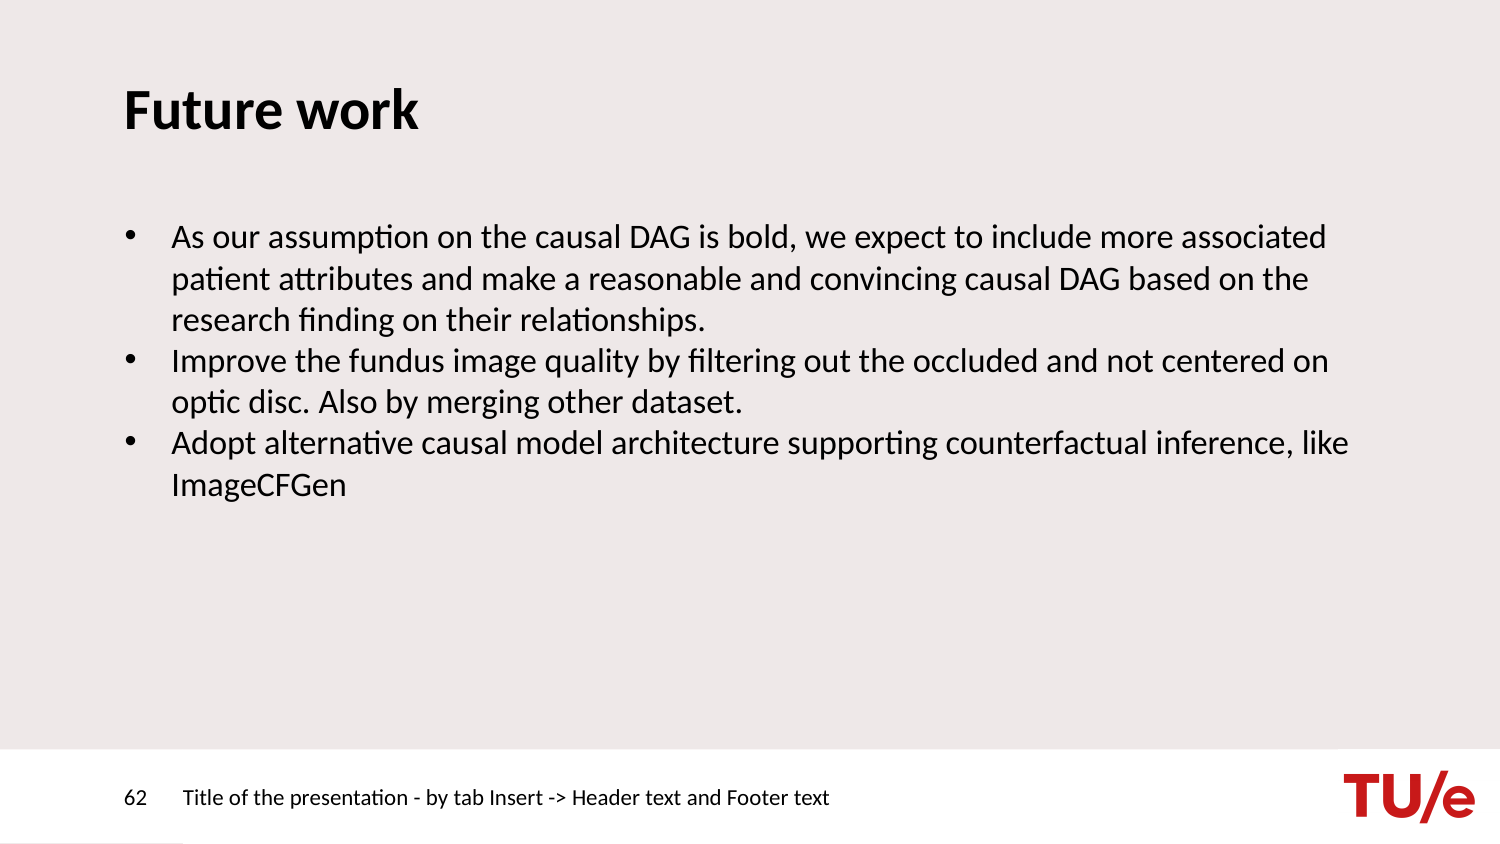

# Future work
As our assumption on the causal DAG is bold, we expect to include more associated patient attributes and make a reasonable and convincing causal DAG based on the research finding on their relationships.
Improve the fundus image quality by filtering out the occluded and not centered on optic disc. Also by merging other dataset.
Adopt alternative causal model architecture supporting counterfactual inference, like ImageCFGen
62
Title of the presentation - by tab Insert -> Header text and Footer text